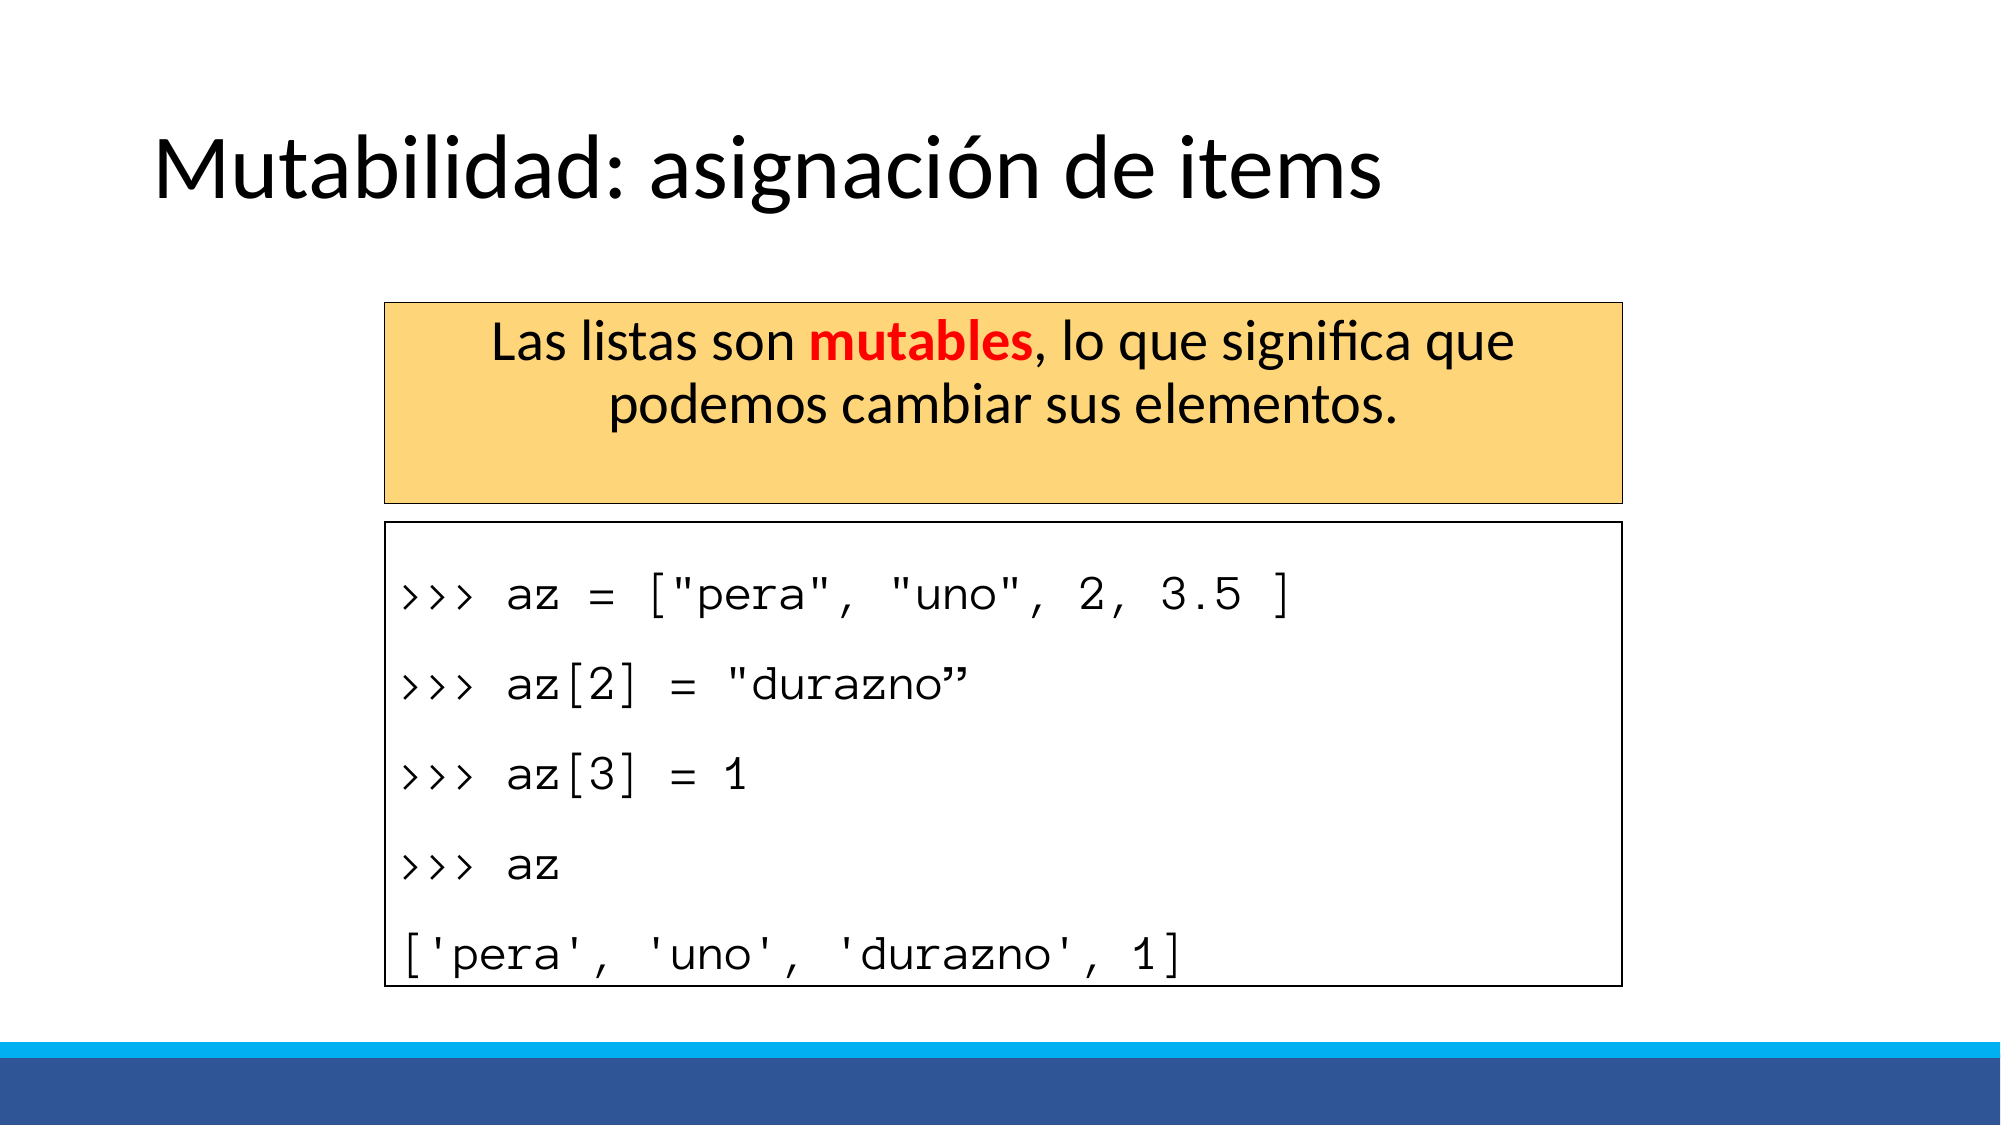

# Mutabilidad: asignación de items
Las listas son mutables, lo que significa que podemos cambiar sus elementos.
>>> az = ["pera", "uno", 2, 3.5 ]
>>> az[2] = "durazno”
>>> az[3] = 1
>>> az
['pera', 'uno', 'durazno', 1]